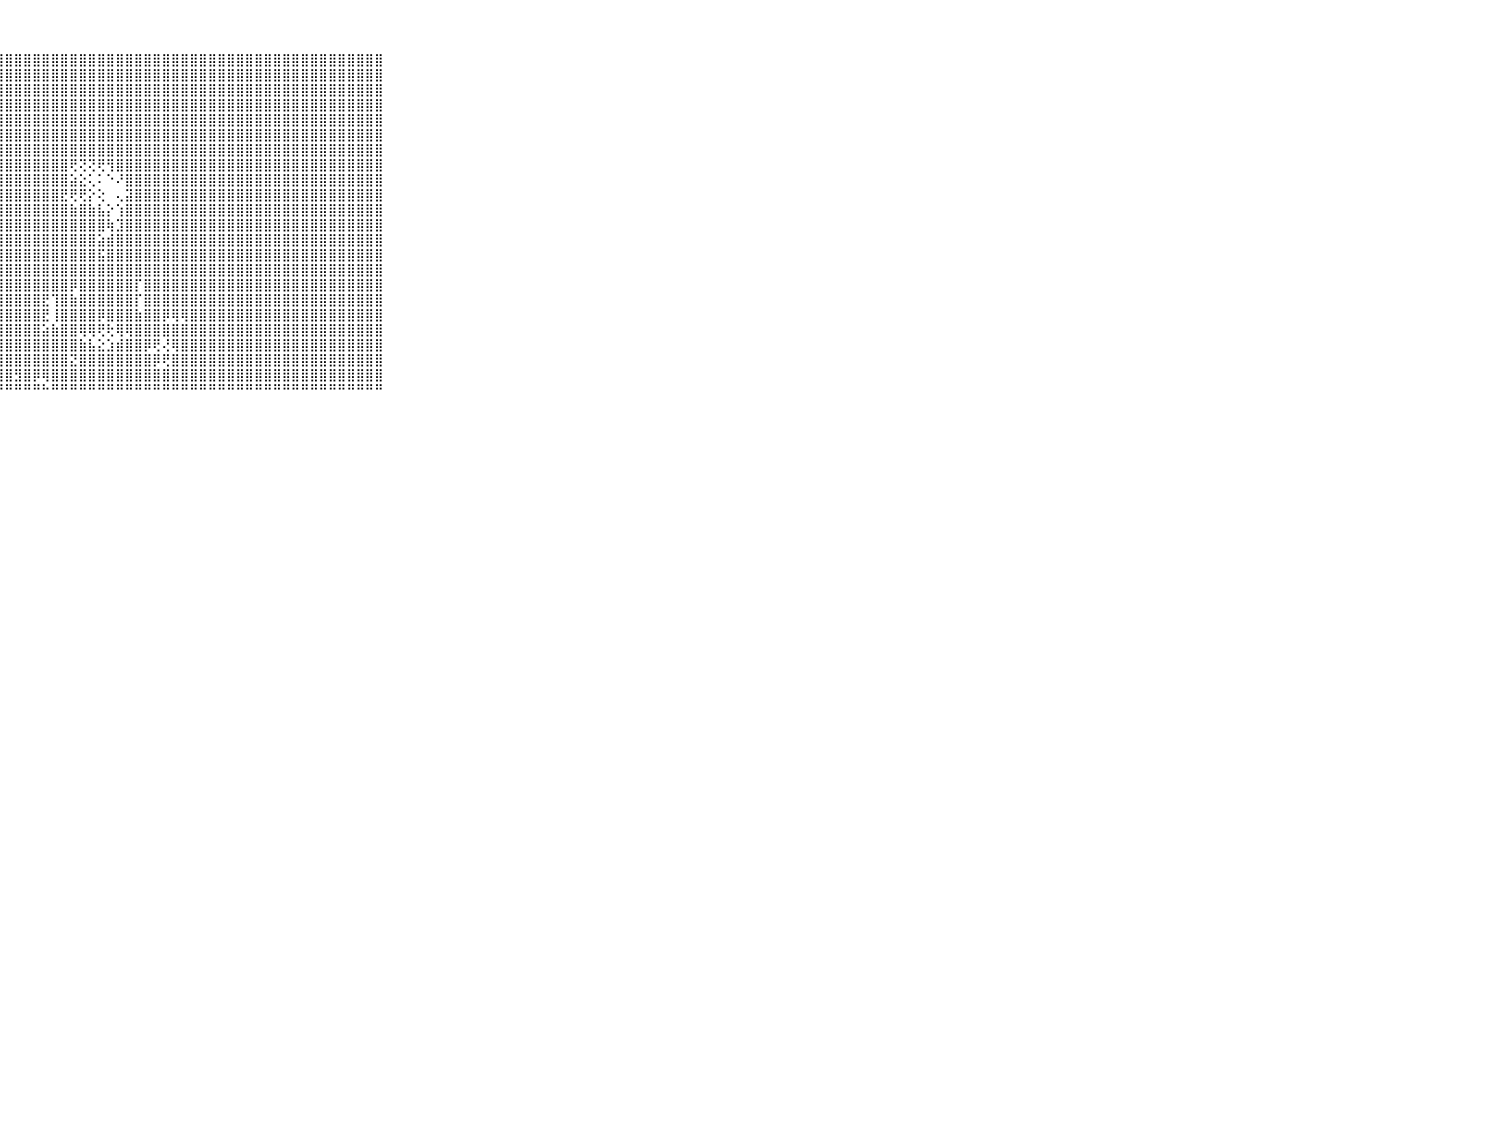

⠀⠀⠀⠀⠀⠀⠀⠀⠀⠀⠀⣿⣿⣿⣿⣿⣿⣿⣿⣿⣿⣿⣿⡇⢕⣿⣿⣿⣿⣿⣿⣿⣿⣿⣿⣿⣿⣿⣿⣿⣿⣿⣿⣿⣿⣿⣿⣿⣿⣿⣿⣿⣿⣿⣿⣿⣿⣿⣿⣿⣿⣿⣿⣿⣿⣿⣿⣿⣿⠀⠀⠀⠀⠀⠀⠀⠀⠀⠀⠀⠀
⠀⠀⠀⠀⠀⠀⠀⠀⠀⠀⠀⣿⣿⣿⣿⣿⣿⣿⣿⣿⣿⣿⣿⡇⢕⣿⣿⣿⣿⣿⣿⣿⣿⣿⣿⣿⣿⣿⣿⣿⣿⣿⣿⣿⣿⣿⣿⣿⣿⣿⣿⣿⣿⣿⣿⣿⣿⣿⣿⣿⣿⣿⣿⣿⣿⣿⣿⣿⣿⠀⠀⠀⠀⠀⠀⠀⠀⠀⠀⠀⠀
⠀⠀⠀⠀⠀⠀⠀⠀⠀⠀⠀⣿⣿⣿⣿⣿⣿⣿⣿⣿⣿⣿⣿⡇⢕⣿⣿⣿⣿⣿⣿⣿⣿⣿⣿⣿⣿⣿⣿⣿⣿⣿⣿⣿⣿⣿⣿⣿⣿⣿⣿⣿⣿⣿⣿⣿⣿⣿⣿⣿⣿⣿⣿⣿⣿⣿⣿⣿⣿⠀⠀⠀⠀⠀⠀⠀⠀⠀⠀⠀⠀
⠀⠀⠀⠀⠀⠀⠀⠀⠀⠀⠀⣿⣿⣿⣿⣿⣿⣿⣿⣿⣿⣿⣿⡇⢜⣿⣿⣿⣿⣿⣿⣿⣿⣿⣿⣿⣿⣿⣿⣿⣿⣿⣿⣿⣿⣿⣿⣿⣿⣿⣿⣿⣿⣿⣿⣿⣿⣿⣿⣿⣿⣿⣿⣿⣿⣿⣿⣿⣿⠀⠀⠀⠀⠀⠀⠀⠀⠀⠀⠀⠀
⠀⠀⠀⠀⠀⠀⠀⠀⠀⠀⠀⣿⣿⣿⣿⣿⣿⣿⣿⣿⣿⣿⣿⡇⢜⣿⣿⣿⣿⣿⣿⣿⣿⣿⣿⣿⣿⣿⣿⣿⣿⣿⣿⣿⣿⣿⣿⣿⣿⣿⣿⣿⣿⣿⣿⣿⣿⣿⣿⣿⣿⣿⣿⣿⣿⣿⣿⣿⣿⠀⠀⠀⠀⠀⠀⠀⠀⠀⠀⠀⠀
⠀⠀⠀⠀⠀⠀⠀⠀⠀⠀⠀⣿⣿⣿⣿⣿⣿⣿⣿⣿⣿⣿⣿⡇⢕⣿⣿⣿⣿⣿⣿⣿⣿⣿⣿⣿⣿⣿⣿⣿⣿⣿⣿⣿⣿⣿⣿⣿⣿⣿⣿⣿⣿⣿⣿⣿⣿⣿⣿⣿⣿⣿⣿⣿⣿⣿⣿⣿⣿⠀⠀⠀⠀⠀⠀⠀⠀⠀⠀⠀⠀
⠀⠀⠀⠀⠀⠀⠀⠀⠀⠀⠀⣿⣿⣿⣿⣿⣿⣿⣿⣿⣿⣿⣿⡇⢕⣾⣿⣿⣿⣿⣿⣿⣿⣿⣿⣿⣿⣿⣿⣿⣿⣿⣿⣿⣿⣿⣿⣿⣿⣿⣿⣿⣿⣿⣿⣿⣿⣿⣿⣿⣿⣿⣿⣿⣿⣿⣿⣿⣿⠀⠀⠀⠀⠀⠀⠀⠀⠀⠀⠀⠀
⠀⠀⠀⠀⠀⠀⠀⠀⠀⠀⠀⣿⣿⣿⣿⣿⣿⣿⣿⣿⣿⣿⣿⡗⢕⢸⣿⣿⣿⣿⣿⣿⣿⣿⣿⢟⢝⢝⢟⢻⣿⣿⣿⣿⣿⣿⣿⣿⣿⣿⣿⣿⣿⣿⣿⣿⣿⣿⣿⣿⣿⣿⣿⣿⣿⣿⣿⣿⣿⠀⠀⠀⠀⠀⠀⠀⠀⠀⠀⠀⠀
⠀⠀⠀⠀⠀⠀⠀⠀⠀⠀⠀⣿⣿⣿⣿⣿⣿⣿⣿⣿⣿⣿⣿⡟⢕⢸⣿⣿⣿⣿⣿⣿⣿⣿⣿⣵⣕⢅⠅⠑⠜⣿⣿⣿⣿⣿⣿⣿⣿⣿⣿⣿⣿⣿⣿⣿⣿⣿⣿⣿⣿⣿⣿⣿⣿⣿⣿⣿⣿⠀⠀⠀⠀⠀⠀⠀⠀⠀⠀⠀⠀
⠀⠀⠀⠀⠀⠀⠀⠀⠀⠀⠀⣿⣿⣿⣿⣿⣿⣿⣿⣿⣿⣿⣿⣏⢕⢸⣿⣿⣿⣿⣿⣿⣿⣿⣟⢟⢟⡕⢕⠀⢄⣽⣿⣿⣿⣿⣿⣿⣿⣿⣿⣿⣿⣿⣿⣿⣿⣿⣿⣿⣿⣿⣿⣿⣿⣿⣿⣿⣿⠀⠀⠀⠀⠀⠀⠀⠀⠀⠀⠀⠀
⠀⠀⠀⠀⠀⠀⠀⠀⠀⠀⠀⣿⣿⣿⣿⣿⣿⣿⣿⣿⣿⣿⣿⣿⢕⢸⣿⣿⣿⣿⣿⣿⣿⣿⣿⣷⣿⣷⣧⡕⢱⣿⣿⣿⣿⣿⣿⣿⣿⣿⣿⣿⣿⣿⣿⣿⣿⣿⣿⣿⣿⣿⣿⣿⣿⣿⣿⣿⣿⠀⠀⠀⠀⠀⠀⠀⠀⠀⠀⠀⠀
⠀⠀⠀⠀⠀⠀⠀⠀⠀⠀⠀⣿⣿⣿⣿⣿⣿⣿⣿⣿⣿⣿⣿⣿⢕⢸⣿⣿⣿⣿⣿⣿⣿⣿⣿⣿⣿⣿⣿⢷⣹⣿⣿⣿⣿⣿⣿⣿⣿⣿⣿⣿⣿⣿⣿⣿⣿⣿⣿⣿⣿⣿⣿⣿⣿⣿⣿⣿⣿⠀⠀⠀⠀⠀⠀⠀⠀⠀⠀⠀⠀
⠀⠀⠀⠀⠀⠀⠀⠀⠀⠀⠀⣿⣿⣿⣿⣿⣿⣿⣿⣿⣿⣿⣿⣿⢕⢸⣿⣿⣿⣿⣿⣿⣿⣿⣿⣿⣿⣿⣵⣾⣿⣿⣿⣿⣿⣿⣿⣿⣿⣿⣿⣿⣿⣿⣿⣿⣿⣿⣿⣿⣿⣿⣿⣿⣿⣿⣿⣿⣿⠀⠀⠀⠀⠀⠀⠀⠀⠀⠀⠀⠀
⠀⠀⠀⠀⠀⠀⠀⠀⠀⠀⠀⣿⣿⣿⣿⣿⣿⣿⣿⣿⣿⣿⣿⣿⢕⢸⣿⣿⣿⣿⣿⣿⣿⣿⣿⣿⣿⣿⣯⣿⣿⣿⣿⣿⣿⣿⣿⣿⣿⣿⣿⣿⣿⣿⣿⣿⣿⣿⣿⣿⣿⣿⣿⣿⣿⣿⣿⣿⣿⠀⠀⠀⠀⠀⠀⠀⠀⠀⠀⠀⠀
⠀⠀⠀⠀⠀⠀⠀⠀⠀⠀⠀⣿⣿⣿⣿⣿⣿⣿⣿⣿⣿⣿⣿⣿⢕⢸⣿⣿⣿⣿⣿⣿⣿⣿⣿⣿⣿⣿⣿⣿⣿⣿⣿⣿⣿⣿⣿⣿⣿⣿⣿⣿⣿⣿⣿⣿⣿⣿⣿⣿⣿⣿⣿⣿⣿⣿⣿⣿⣿⠀⠀⠀⠀⠀⠀⠀⠀⠀⠀⠀⠀
⠀⠀⠀⠀⠀⠀⠀⠀⠀⠀⠀⣿⣿⣿⣿⣿⣿⣿⣿⣿⣿⣿⣿⣿⢕⢸⣿⣿⣿⣿⣿⣿⣿⣿⣿⡿⣿⣿⣿⣿⣿⣿⡏⣿⣿⣿⣿⣿⣿⣿⣿⣿⣿⣿⣿⣿⣿⣿⣿⣿⣿⣿⣿⣿⣿⣿⣿⣿⣿⠀⠀⠀⠀⠀⠀⠀⠀⠀⠀⠀⠀
⠀⠀⠀⠀⠀⠀⠀⠀⠀⠀⠀⣿⣿⣿⣿⣿⣿⣿⣿⣿⣿⣿⣿⣿⣵⣼⣿⣿⣿⣿⣿⣿⣟⢹⣿⣷⣿⣿⣿⣿⣿⣿⡏⣿⣿⣿⣿⣿⣿⣿⣿⣿⣿⣿⣿⣿⣿⣿⣿⣿⣿⣿⣿⣿⣿⣿⣿⣿⣿⠀⠀⠀⠀⠀⠀⠀⠀⠀⠀⠀⠀
⠀⠀⠀⠀⠀⠀⠀⠀⠀⠀⠀⣿⣿⣿⣿⣿⣿⣿⣿⣿⣿⣿⣿⣿⢻⣿⣿⣿⣿⣿⣿⣿⣟⢸⣿⣿⣿⣿⡿⣿⣿⣿⣷⣿⣿⡿⢿⢿⣿⣿⣿⣿⣿⣿⣿⣿⣿⣿⣿⣿⣿⣿⣿⣿⣿⣿⣿⣿⣿⠀⠀⠀⠀⠀⠀⠀⠀⠀⠀⠀⠀
⠀⠀⠀⠀⠀⠀⠀⠀⠀⠀⠀⣿⣿⣿⣿⣿⣿⣿⣿⣿⣿⣿⣿⣿⠔⢸⣿⣿⣿⣿⣿⣿⣵⣷⣿⣿⢿⢿⢟⢗⢿⢿⣿⣿⣿⣿⣿⣿⣿⣿⣿⣿⣿⣿⣿⣿⣿⣿⣿⣿⣿⣿⣿⣿⣿⣿⣿⣿⣿⠀⠀⠀⠀⠀⠀⠀⠀⠀⠀⠀⠀
⠀⠀⠀⠀⠀⠀⠀⠀⠀⠀⠀⣿⣿⣿⣿⣿⣿⣿⣿⣿⣿⣿⣿⣿⢕⢸⣿⣿⣿⣿⣿⣿⣿⣿⣿⣿⣷⣧⣕⣱⣾⣿⣿⡿⢟⢜⢿⣿⣿⣿⣿⣿⣿⣿⣿⣿⣿⣿⣿⣿⣿⣿⣿⣿⣿⣿⣿⣿⣿⠀⠀⠀⠀⠀⠀⠀⠀⠀⠀⠀⠀
⠀⠀⠀⠀⠀⠀⠀⠀⠀⠀⠀⢻⣿⣿⣷⣾⣿⣿⣿⣿⣿⣿⣿⣿⢑⢸⣿⣿⣿⣿⣿⣿⣿⣿⣿⣝⣿⣿⣿⣿⣿⣿⣿⣿⡿⢟⣿⣿⣿⣿⣿⣿⣿⣿⣿⣿⣿⣿⣿⣿⣿⣿⣿⣿⣿⣿⣿⣿⣿⠀⠀⠀⠀⠀⠀⠀⠀⠀⠀⠀⠀
⠀⠀⠀⠀⠀⠀⠀⠀⠀⠀⠀⢸⣿⣿⣷⣾⣿⣿⣿⣿⣿⣿⣿⡷⢑⢸⣿⣿⣿⣻⣿⡿⢿⣿⣿⣿⣿⣿⣿⣿⣿⣿⣿⣿⣿⣿⣿⣿⣿⣿⣿⣿⣿⣿⣿⣿⣿⣿⣿⣿⣿⣿⣿⣿⣿⣿⣿⣿⣿⠀⠀⠀⠀⠀⠀⠀⠀⠀⠀⠀⠀
⠀⠀⠀⠀⠀⠀⠀⠀⠀⠀⠀⠘⠛⠛⠛⠛⠛⠛⠛⠛⠛⠓⠓⠓⠁⠘⠛⠛⠛⠛⠛⠛⠓⠛⠛⠛⠛⠛⠛⠛⠛⠛⠛⠛⠛⠛⠛⠛⠛⠛⠛⠛⠛⠛⠛⠛⠛⠛⠛⠛⠛⠛⠛⠛⠛⠛⠛⠛⠛⠀⠀⠀⠀⠀⠀⠀⠀⠀⠀⠀⠀